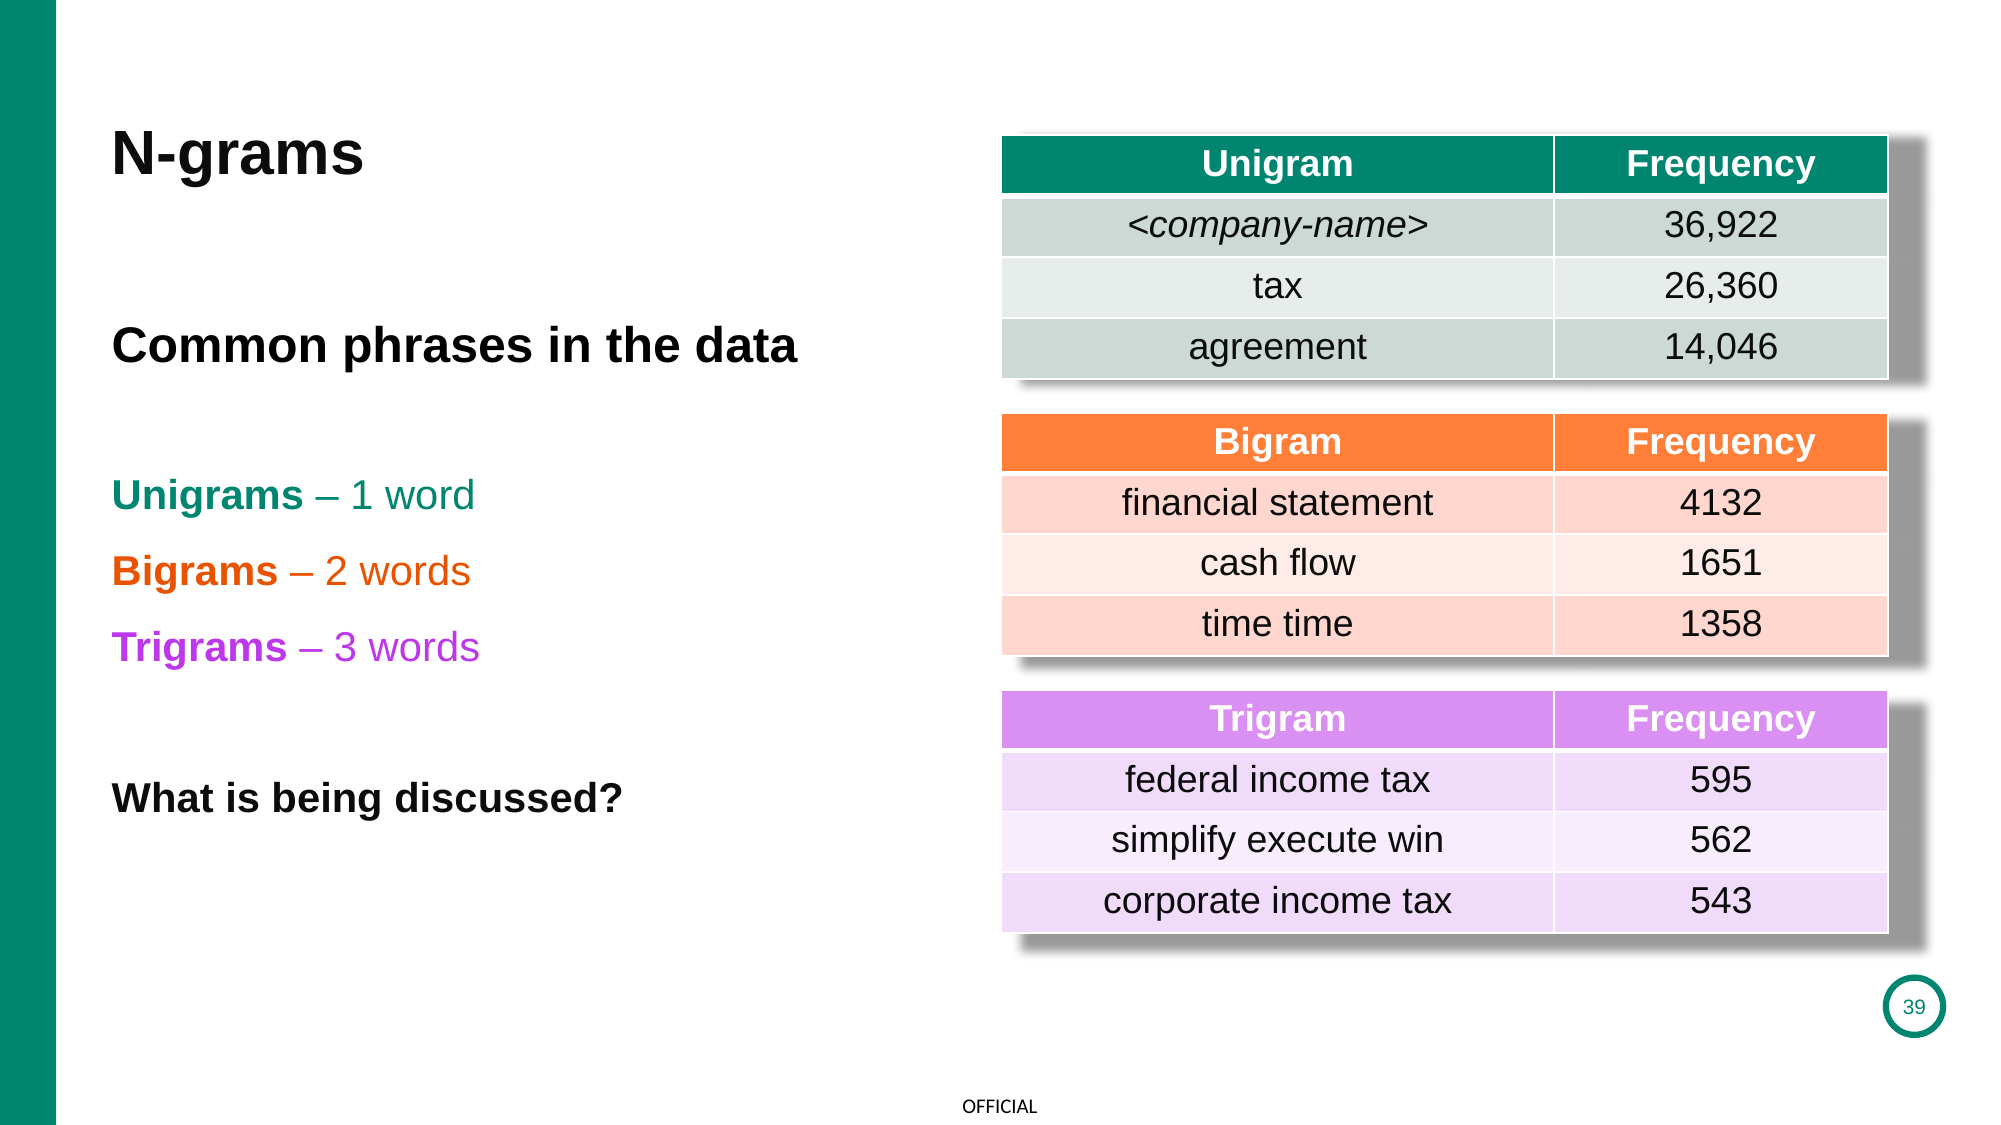

# N-grams
| Unigram | Frequency |
| --- | --- |
| <company-name> | 36,922 |
| tax | 26,360 |
| agreement | 14,046 |
Common phrases in the data
| Bigram | Frequency |
| --- | --- |
| financial statement | 4132 |
| cash flow | 1651 |
| time time | 1358 |
Unigrams – 1 word
Bigrams – 2 words
Trigrams – 3 words

What is being discussed?
| Trigram | Frequency |
| --- | --- |
| federal income tax | 595 |
| simplify execute win | 562 |
| corporate income tax | 543 |
39